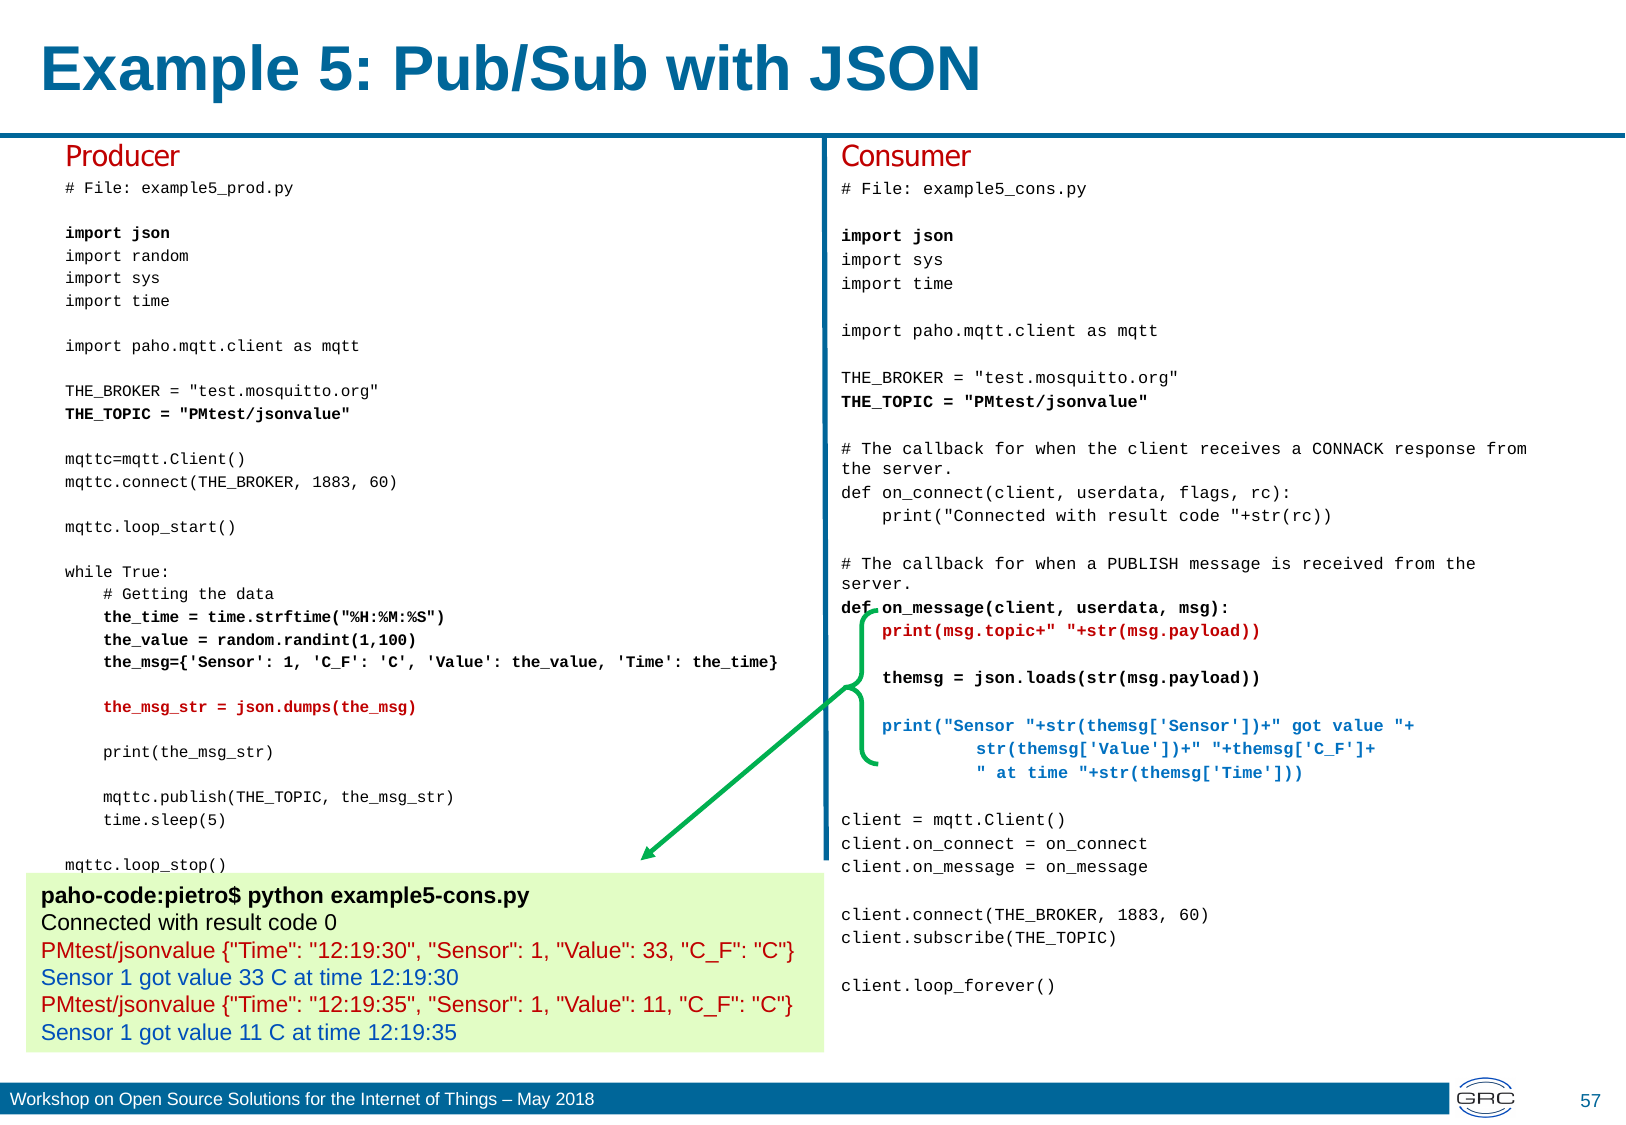

# Example 5: Pub/Sub with JSON
Consumer
Producer
# File: example5_prod.py

import json
import random
import sys
import time

import paho.mqtt.client as mqtt

THE_BROKER = "test.mosquitto.org"
THE_TOPIC = "PMtest/jsonvalue"

mqttc=mqtt.Client()
mqttc.connect(THE_BROKER, 1883, 60)

mqttc.loop_start()

while True:
    # Getting the data
    the_time = time.strftime("%H:%M:%S")
    the_value = random.randint(1,100)
    the_msg={'Sensor': 1, 'C_F': 'C', 'Value': the_value, 'Time': the_time}

    the_msg_str = json.dumps(the_msg)

    print(the_msg_str)

    mqttc.publish(THE_TOPIC, the_msg_str)
    time.sleep(5)

mqttc.loop_stop()

# File: example5_cons.py

import json
import sys
import time

import paho.mqtt.client as mqtt

THE_BROKER = "test.mosquitto.org"
THE_TOPIC = "PMtest/jsonvalue"

# The callback for when the client receives a CONNACK response from the server.
def on_connect(client, userdata, flags, rc):
    print("Connected with result code "+str(rc))

# The callback for when a PUBLISH message is received from the server.
def on_message(client, userdata, msg):
    print(msg.topic+" "+str(msg.payload))

    themsg = json.loads(str(msg.payload))

    print("Sensor "+str(themsg['Sensor'])+" got value "+
    	str(themsg['Value'])+" "+themsg['C_F']+
    	" at time "+str(themsg['Time']))

client = mqtt.Client()
client.on_connect = on_connect
client.on_message = on_message

client.connect(THE_BROKER, 1883, 60)
client.subscribe(THE_TOPIC)

client.loop_forever()

paho-code:pietro$ python example5-cons.py
Connected with result code 0
PMtest/jsonvalue {"Time": "12:19:30", "Sensor": 1, "Value": 33, "C_F": "C"}
Sensor 1 got value 33 C at time 12:19:30
PMtest/jsonvalue {"Time": "12:19:35", "Sensor": 1, "Value": 11, "C_F": "C"}
Sensor 1 got value 11 C at time 12:19:35
57